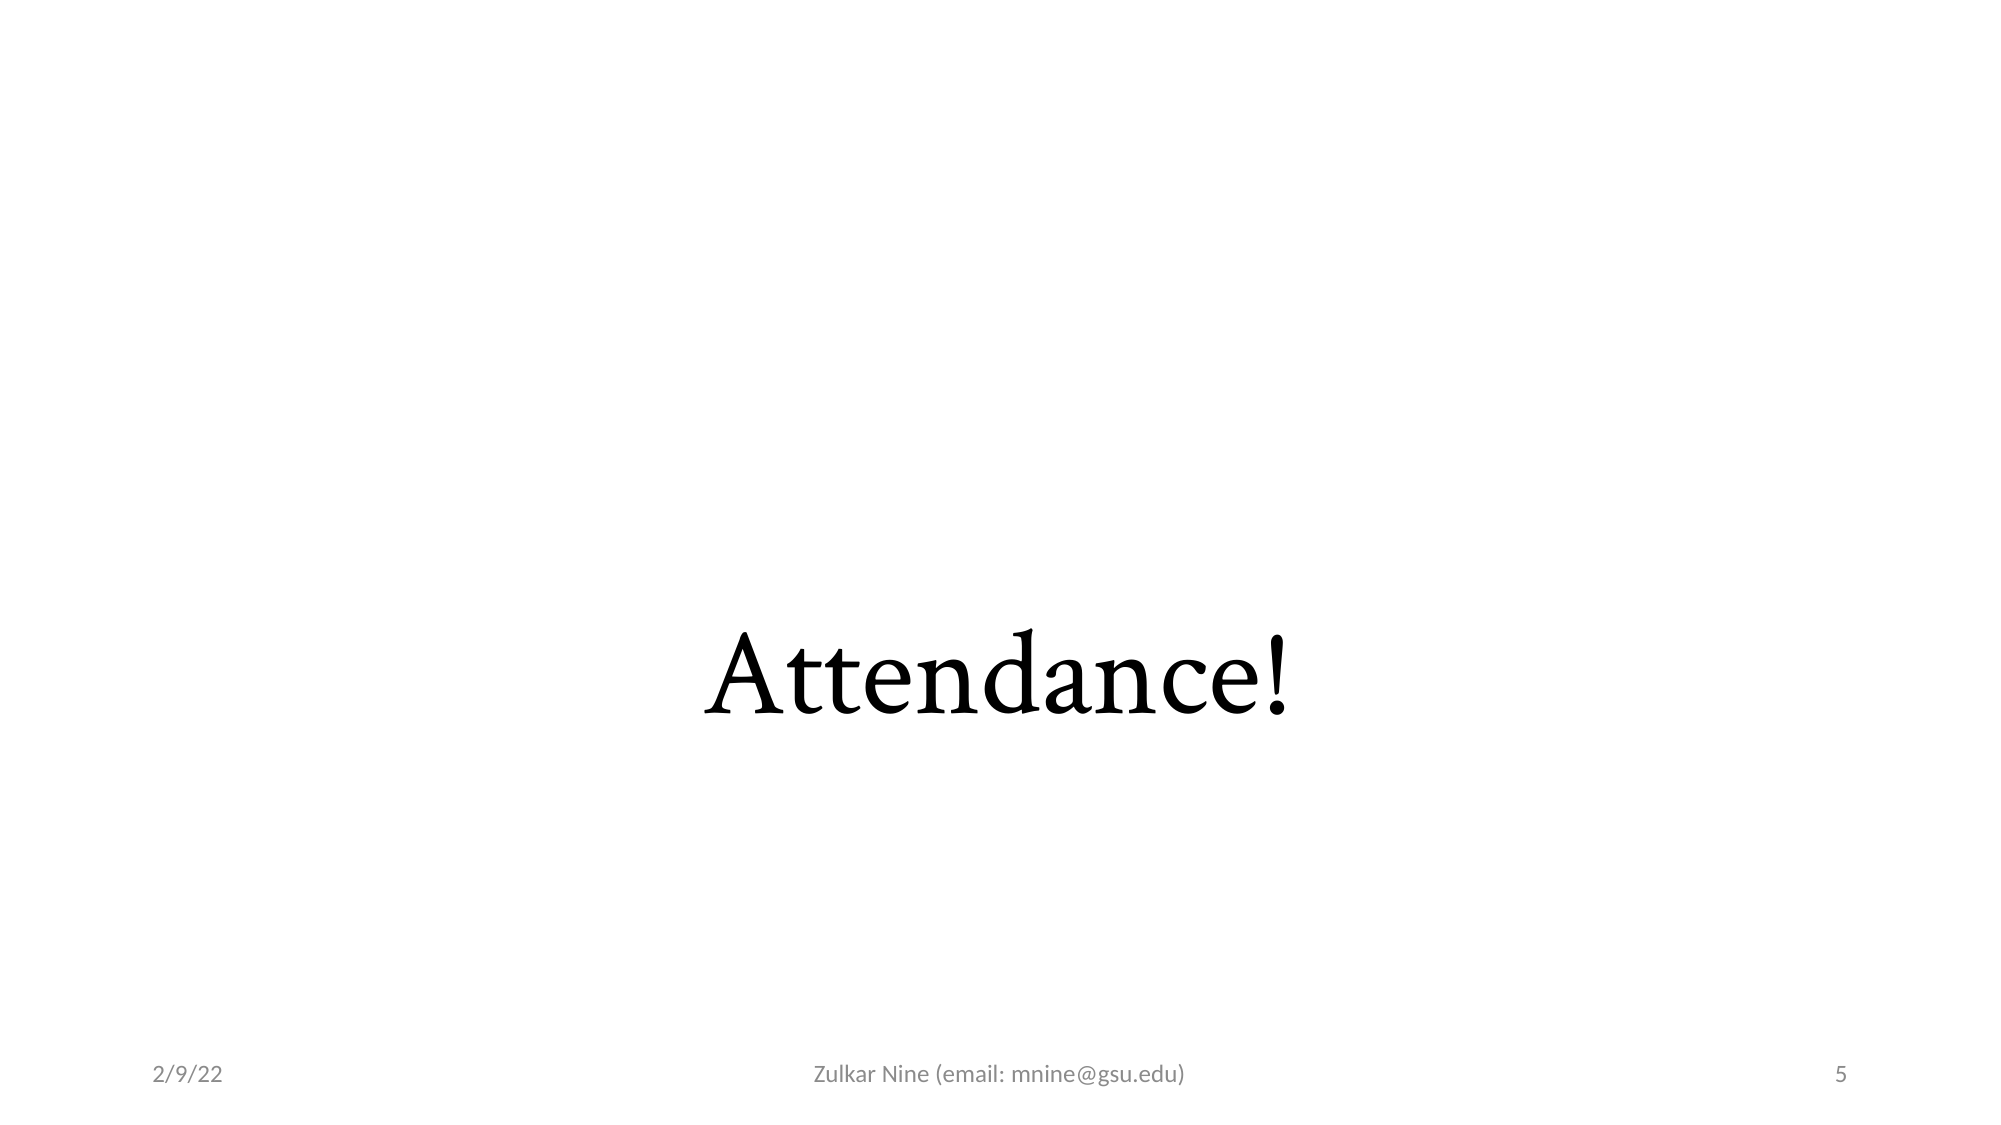

# Attendance!

2/9/22
Zulkar Nine (email: mnine@gsu.edu)
5